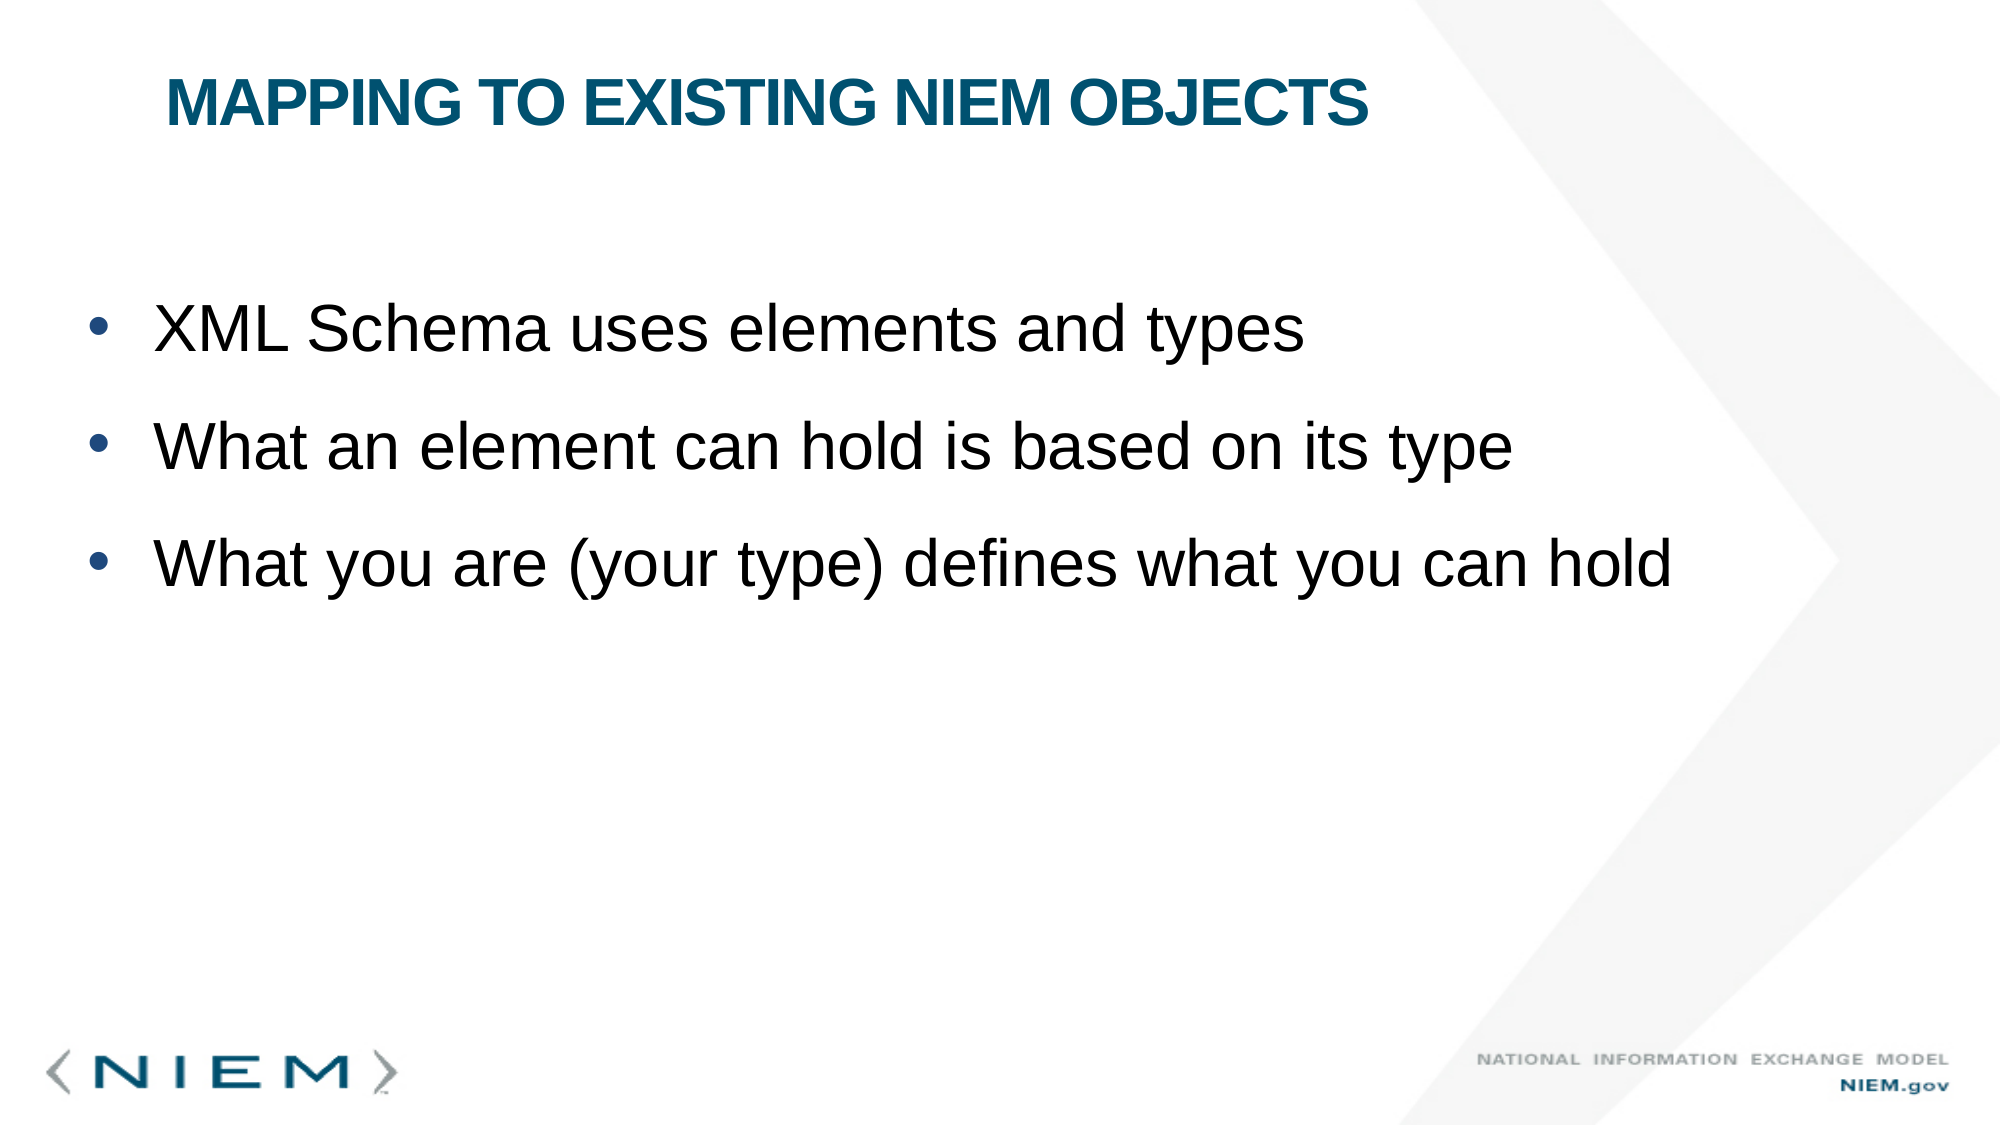

# Mapping to Existing NIEM Objects
XML Schema uses elements and types
What an element can hold is based on its type
What you are (your type) defines what you can hold